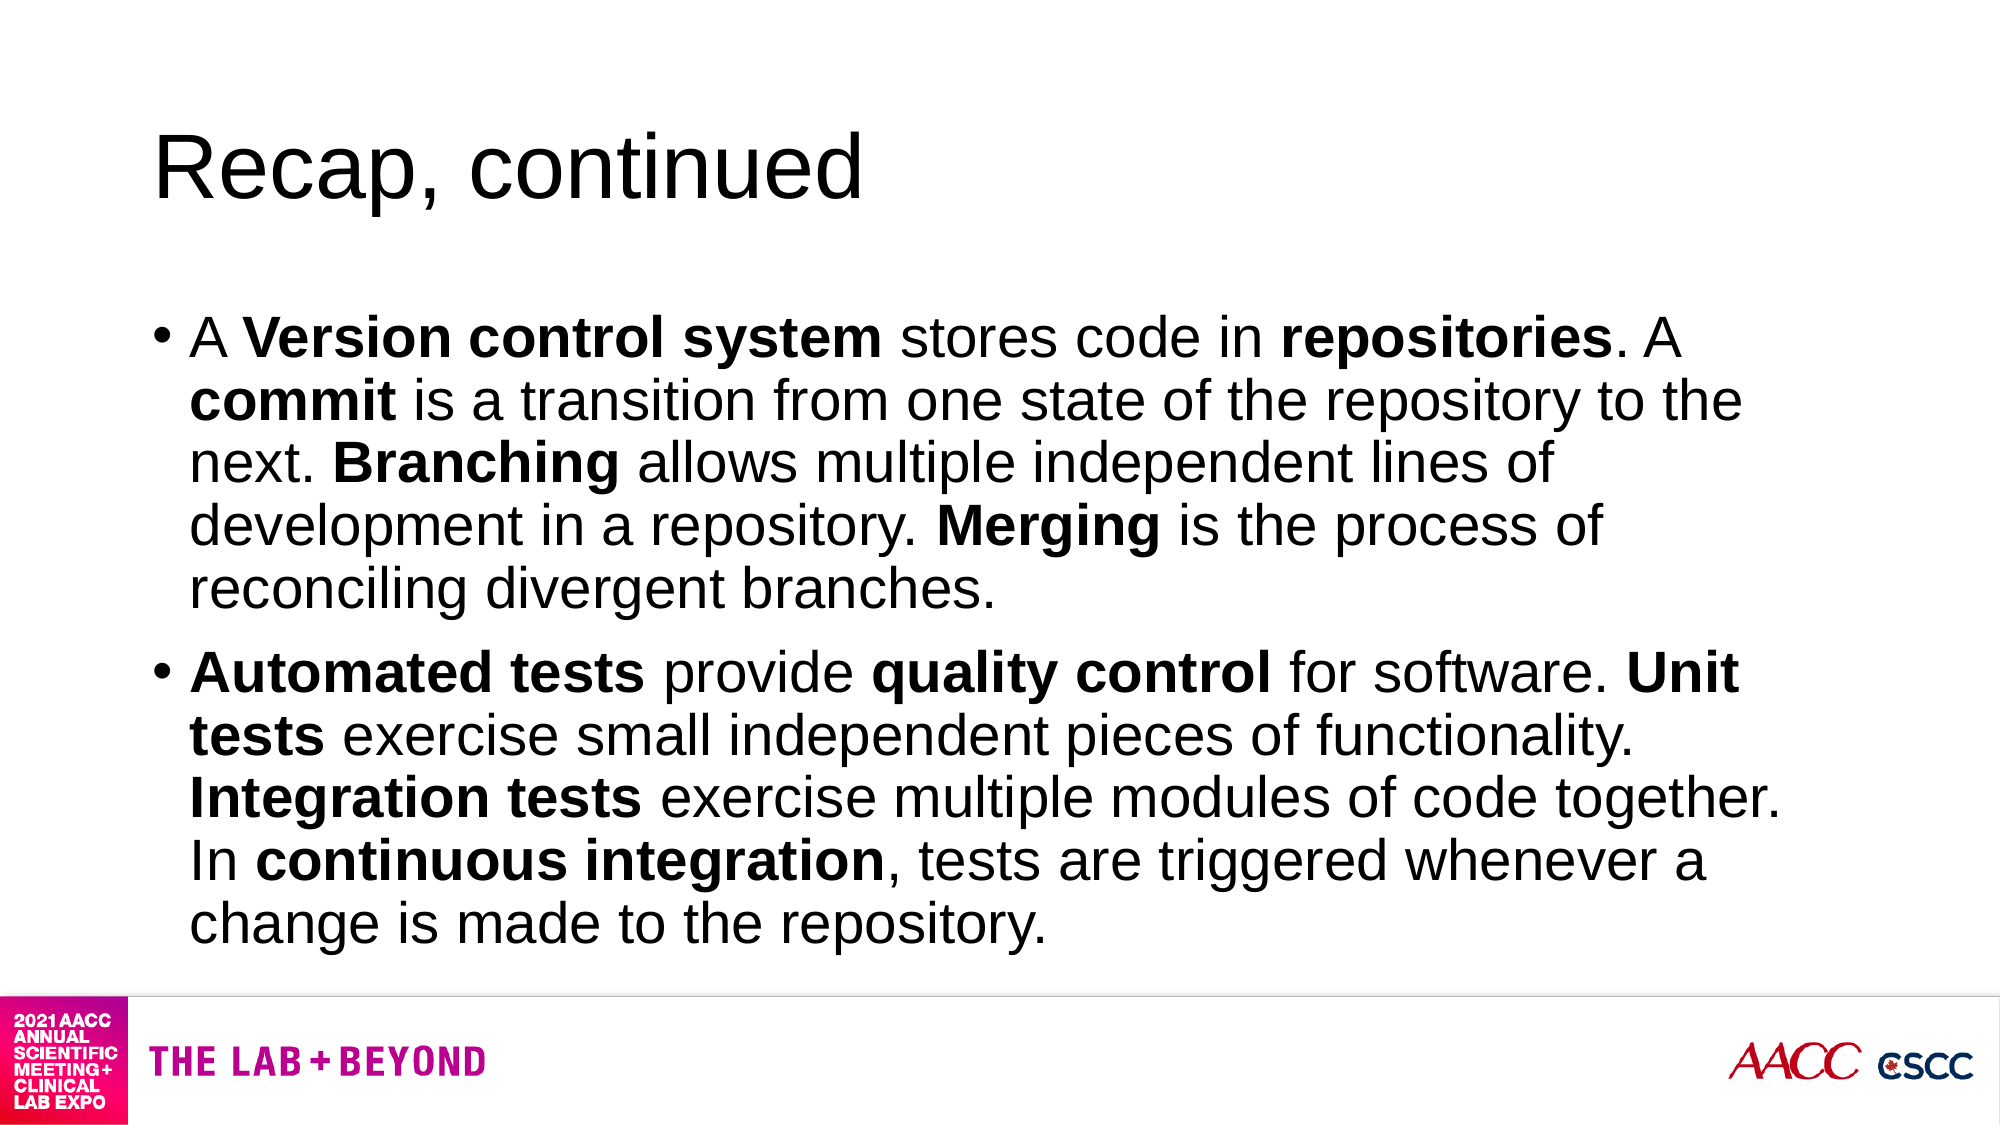

# Recap, continued
A Version control system stores code in repositories. A commit is a transition from one state of the repository to the next. Branching allows multiple independent lines of development in a repository. Merging is the process of reconciling divergent branches.
Automated tests provide quality control for software. Unit tests exercise small independent pieces of functionality. Integration tests exercise multiple modules of code together. In continuous integration, tests are triggered whenever a change is made to the repository.